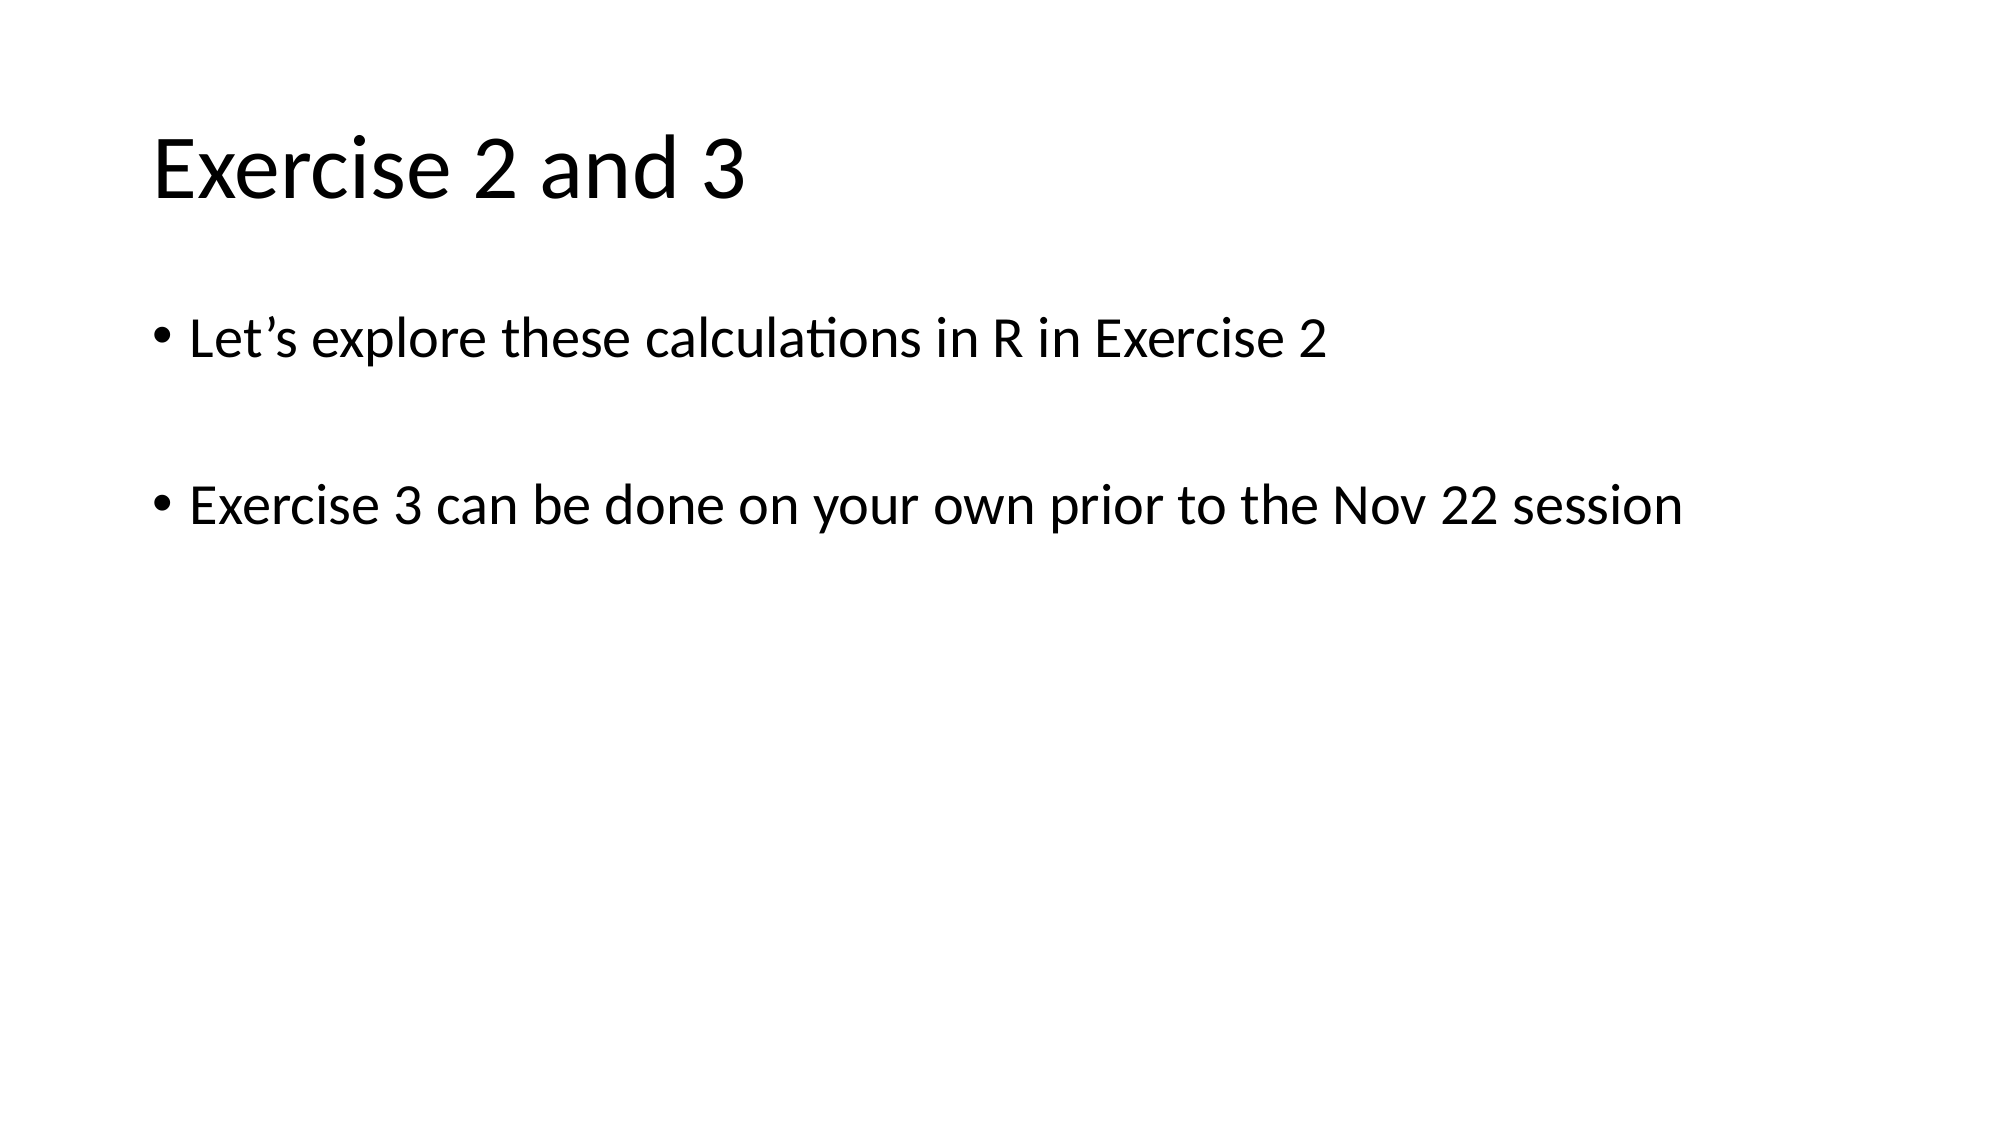

Exercise 2 and 3
Let’s explore these calculations in R in Exercise 2

Exercise 3 can be done on your own prior to the Nov 22 session